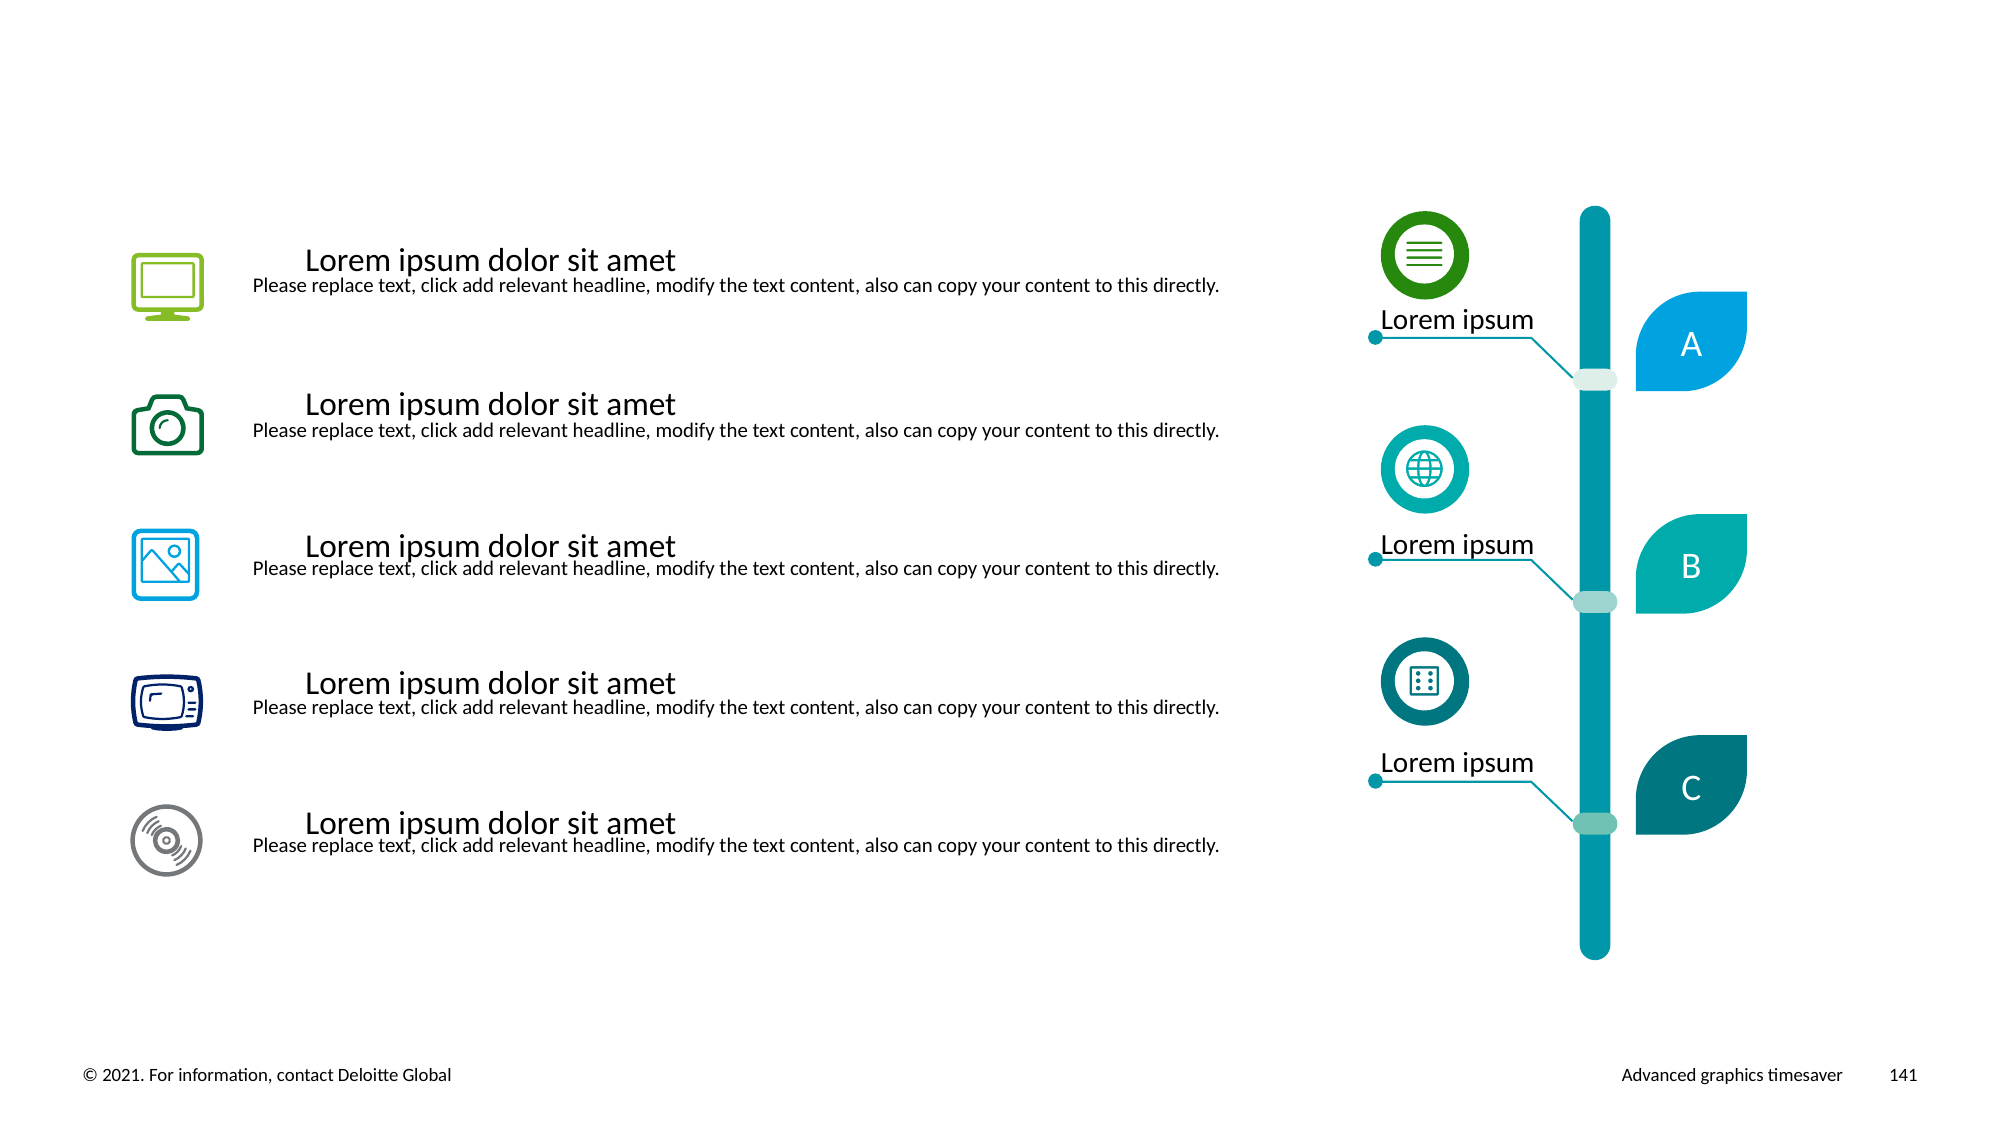

Lorem ipsum dolor sit amet
Please replace text, click add relevant headline, modify the text content, also can copy your content to this directly.

A
Lorem ipsum

Lorem ipsum dolor sit amet
Please replace text, click add relevant headline, modify the text content, also can copy your content to this directly.

B
Lorem ipsum dolor sit amet
Please replace text, click add relevant headline, modify the text content, also can copy your content to this directly.
Lorem ipsum

Lorem ipsum dolor sit amet
Please replace text, click add relevant headline, modify the text content, also can copy your content to this directly.

C
Lorem ipsum

Lorem ipsum dolor sit amet
Please replace text, click add relevant headline, modify the text content, also can copy your content to this directly.